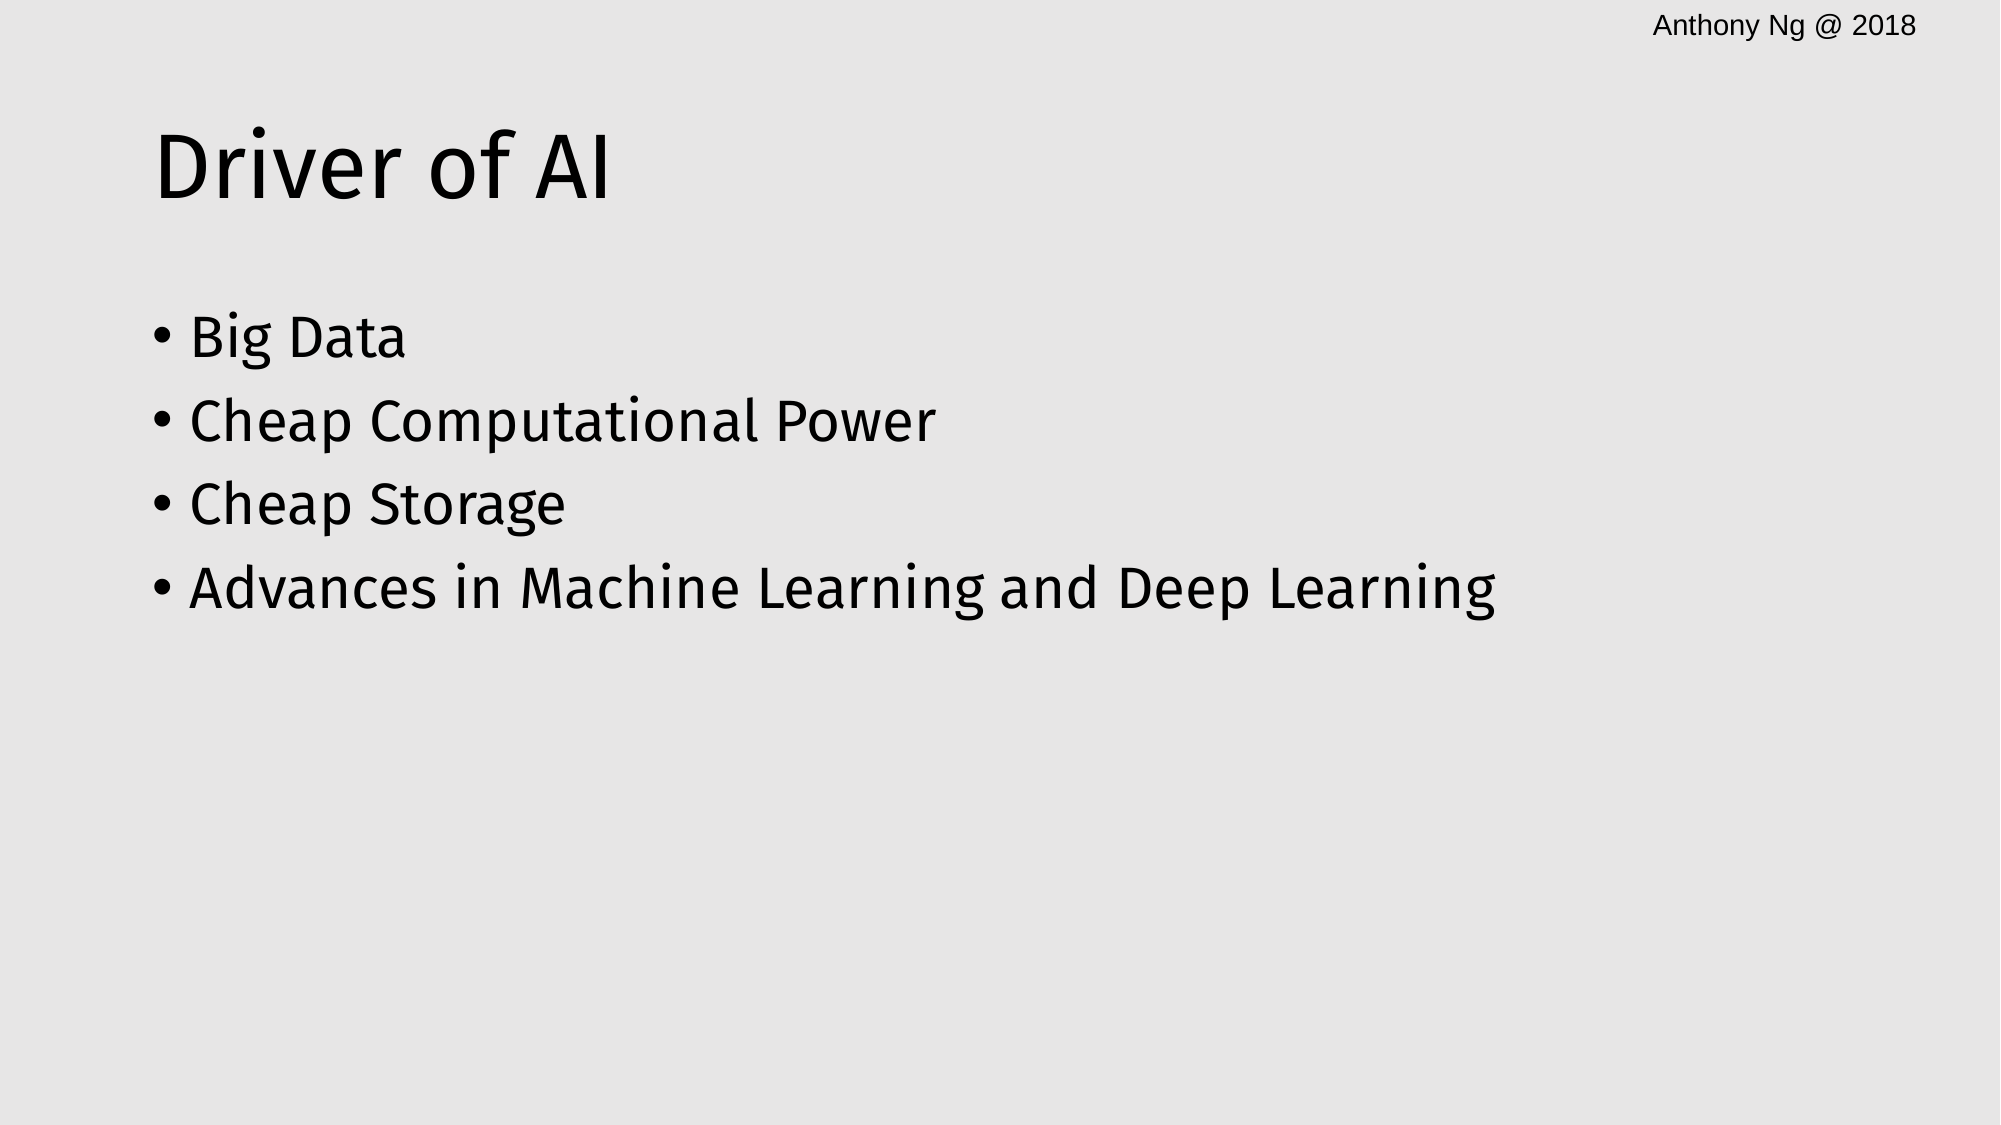

# Driver of AI
Big Data
Cheap Computational Power
Cheap Storage
Advances in Machine Learning and Deep Learning